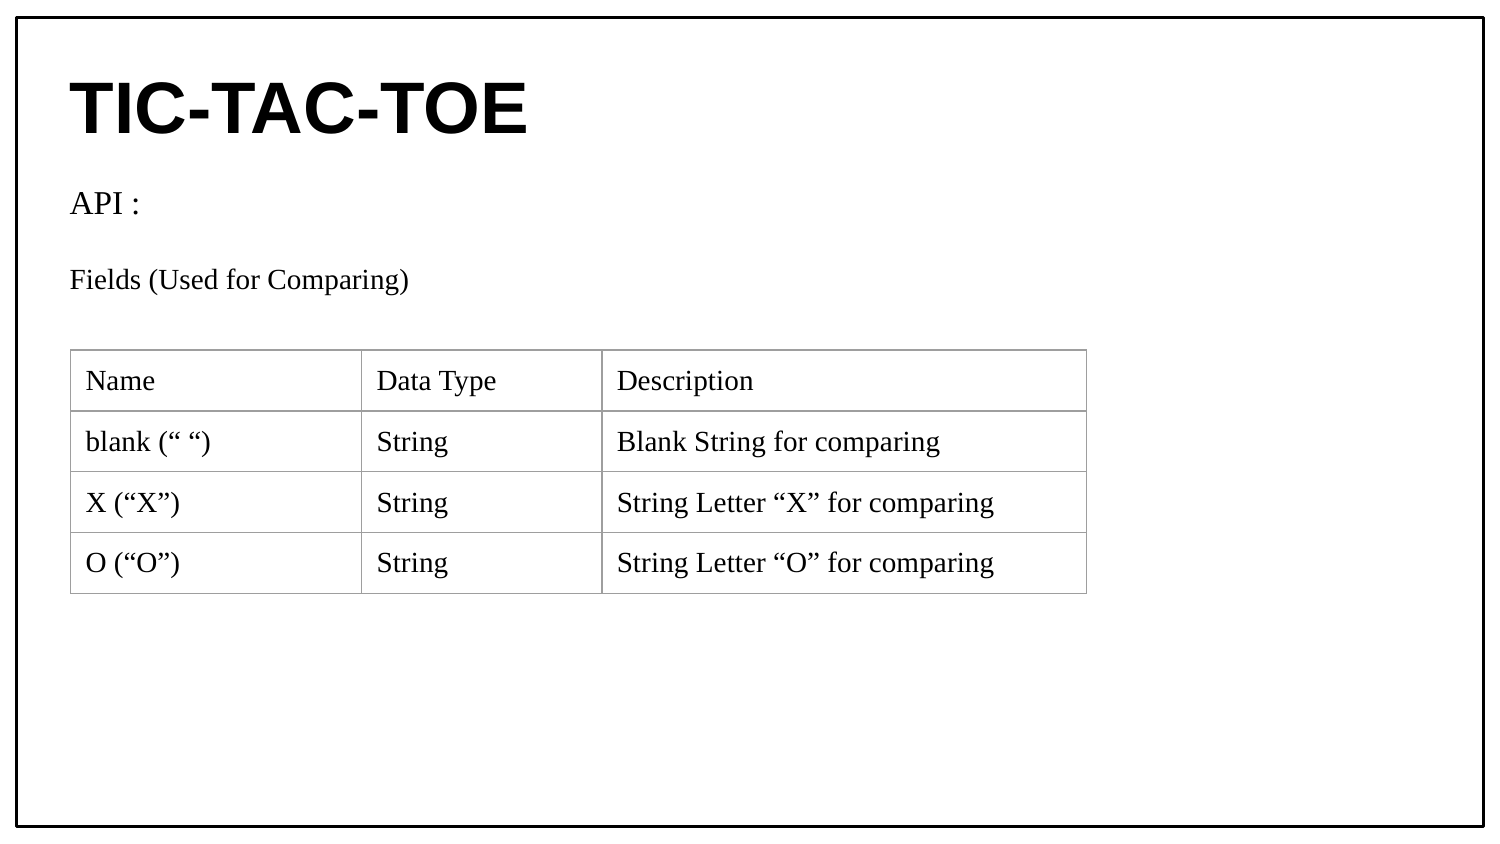

# TIC-TAC-TOE
API :

Fields (Used for Comparing)
| Name | Data Type | Description |
| --- | --- | --- |
| blank (“ “) | String | Blank String for comparing |
| X (“X”) | String | String Letter “X” for comparing |
| O (“O”) | String | String Letter “O” for comparing |